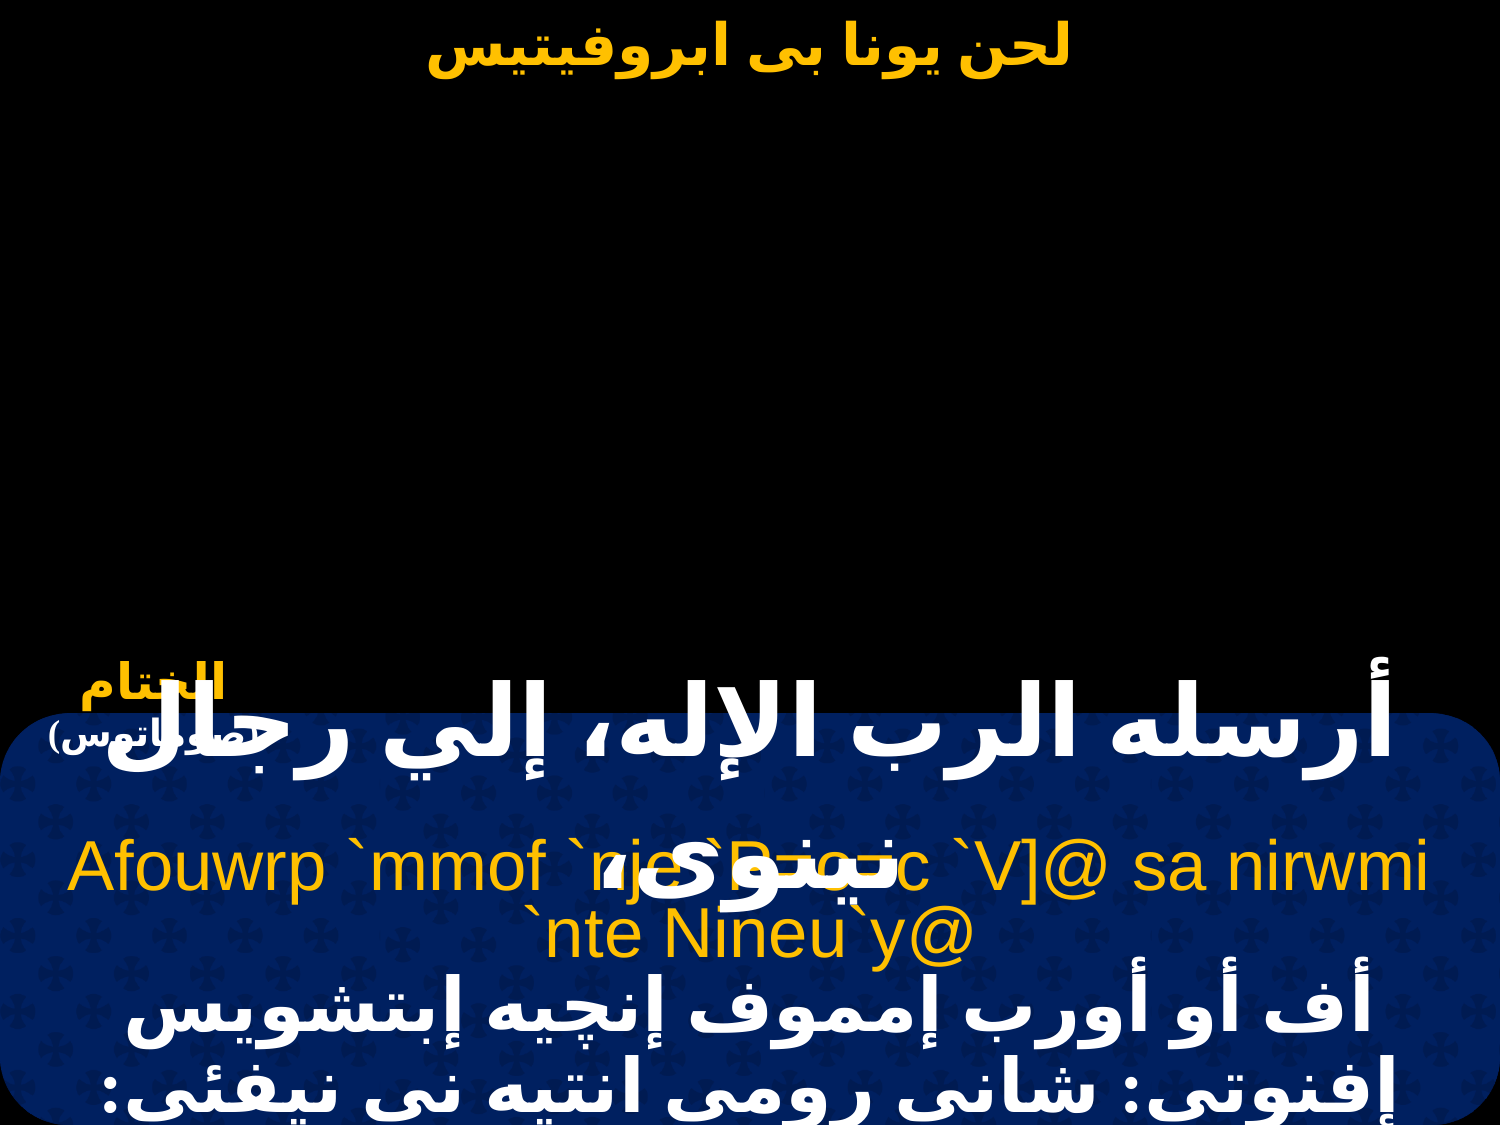

#
أرسله الرب الإله، إلي رجال نينوى،
Afouwrp `mmof `nje `P=o=c `V]@ sa nirwmi `nte Nineu`y@
أف أو أورب إمموف إنچيه إبتشويس إفنوتى: شانى رومى انتيه نى نيفئى: